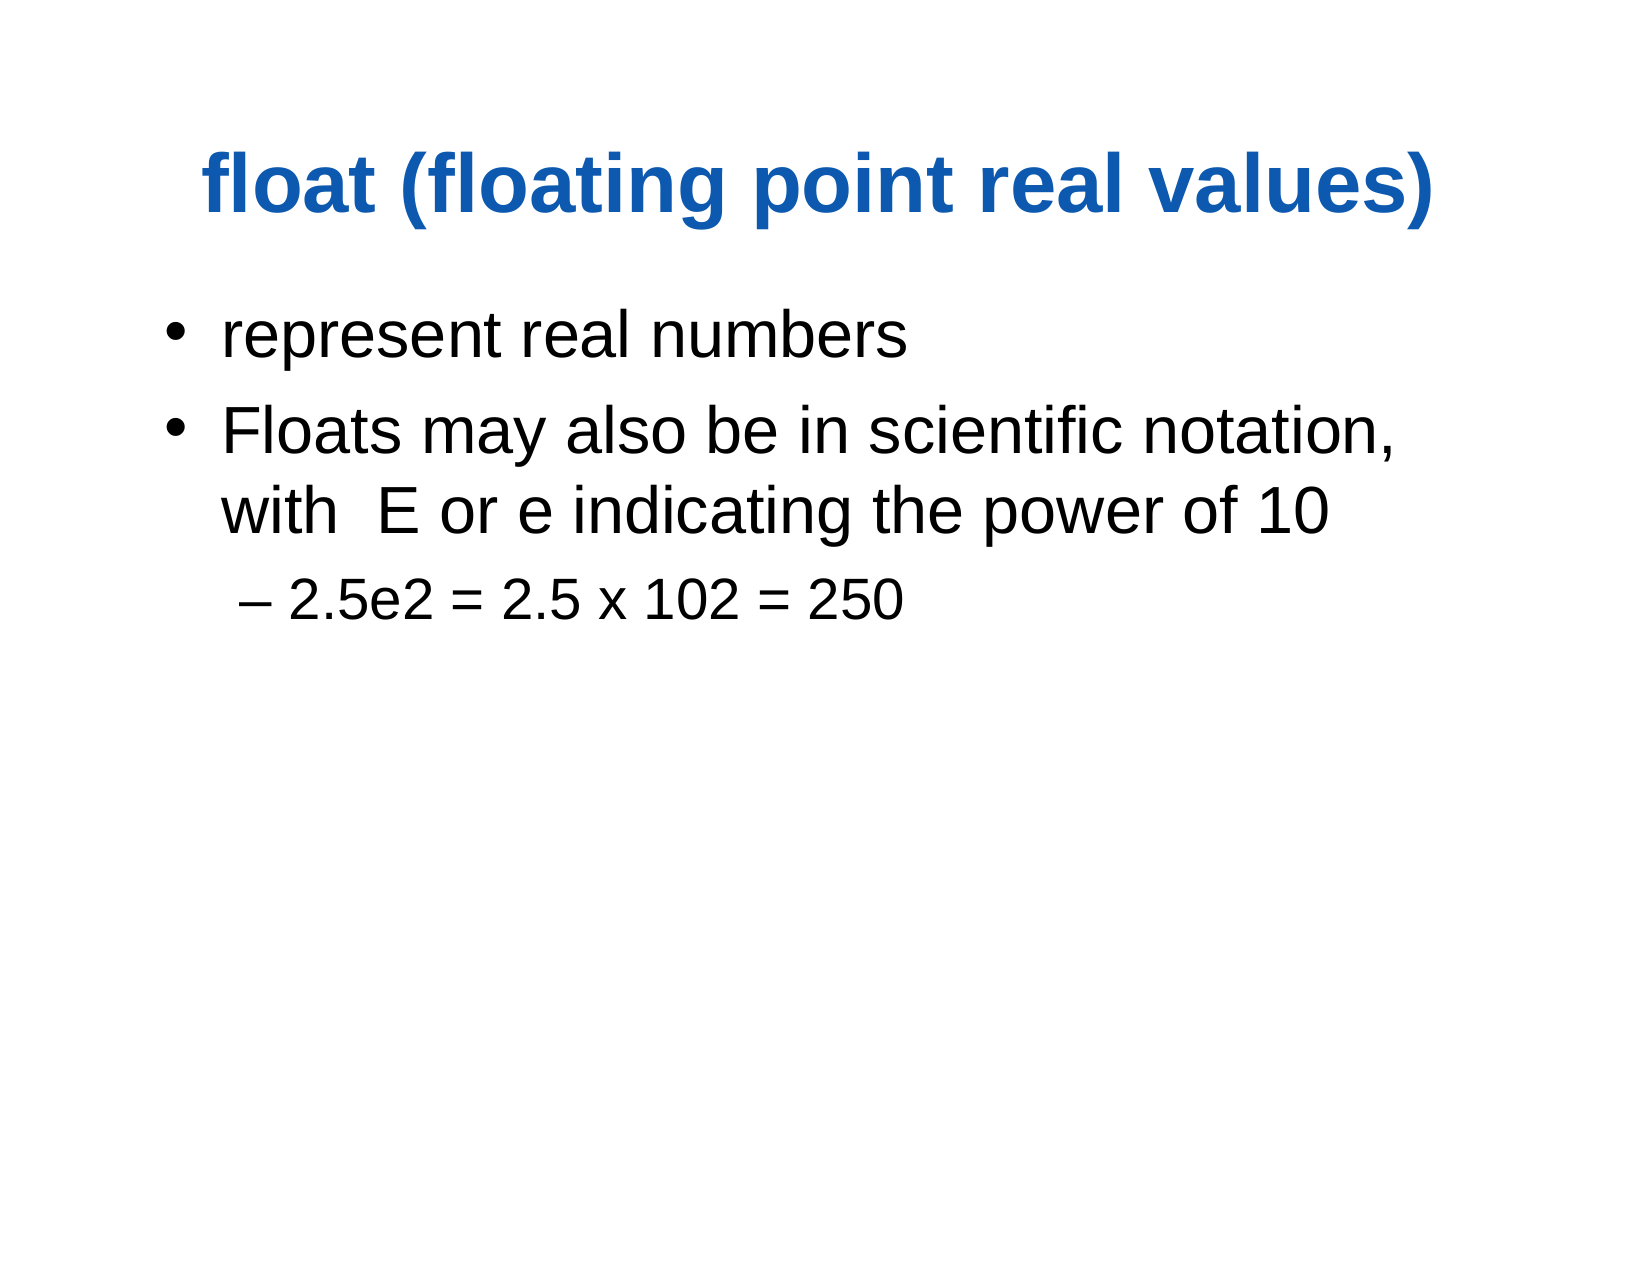

# float (floating point real values)
represent real numbers
Floats may also be in scientific notation, with  E or e indicating the power of 10
– 2.5e2 = 2.5 x 102 = 250